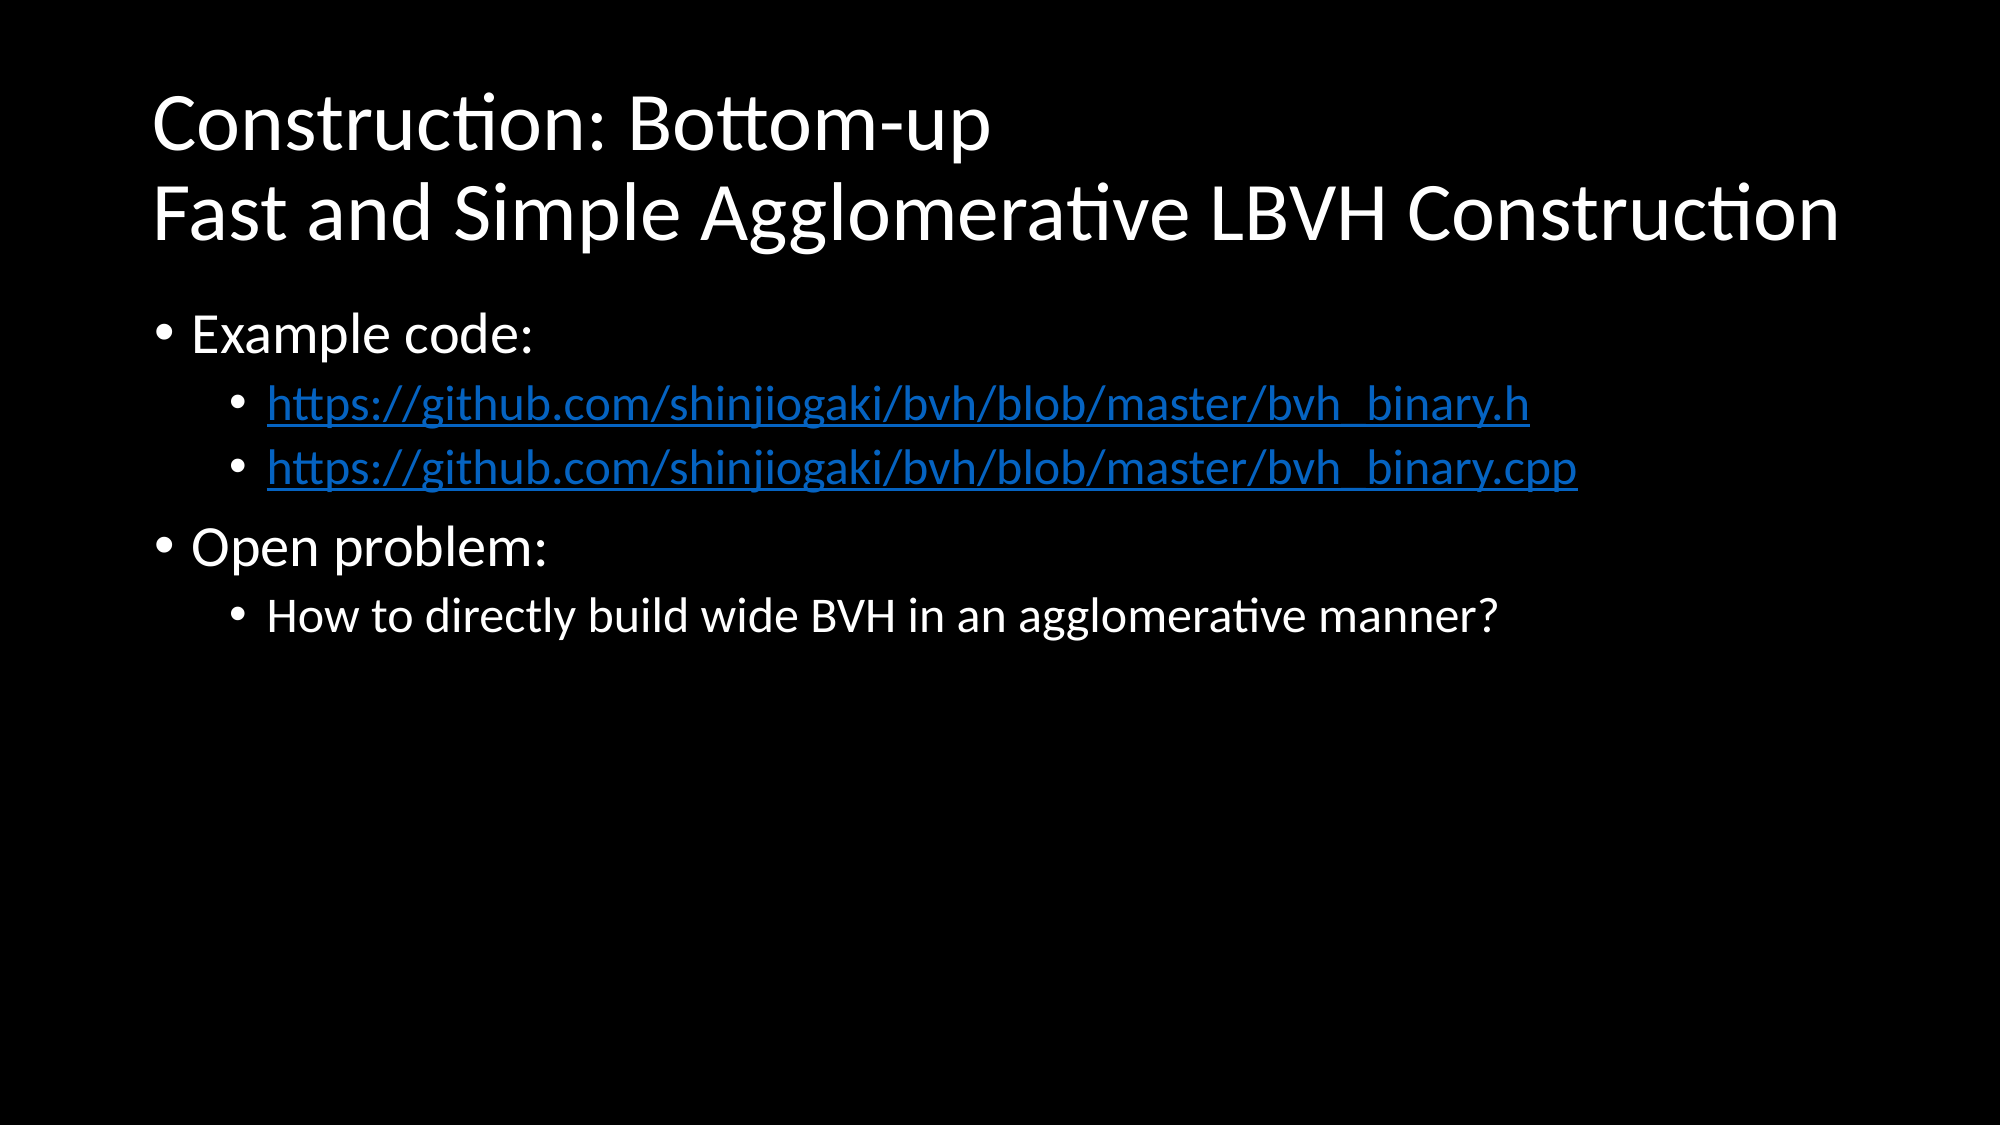

# Construction: Bottom-up Fast and Simple Agglomerative LBVH Construction
Example code:
https://github.com/shinjiogaki/bvh/blob/master/bvh_binary.h
https://github.com/shinjiogaki/bvh/blob/master/bvh_binary.cpp
Open problem:
How to directly build wide BVH in an agglomerative manner?